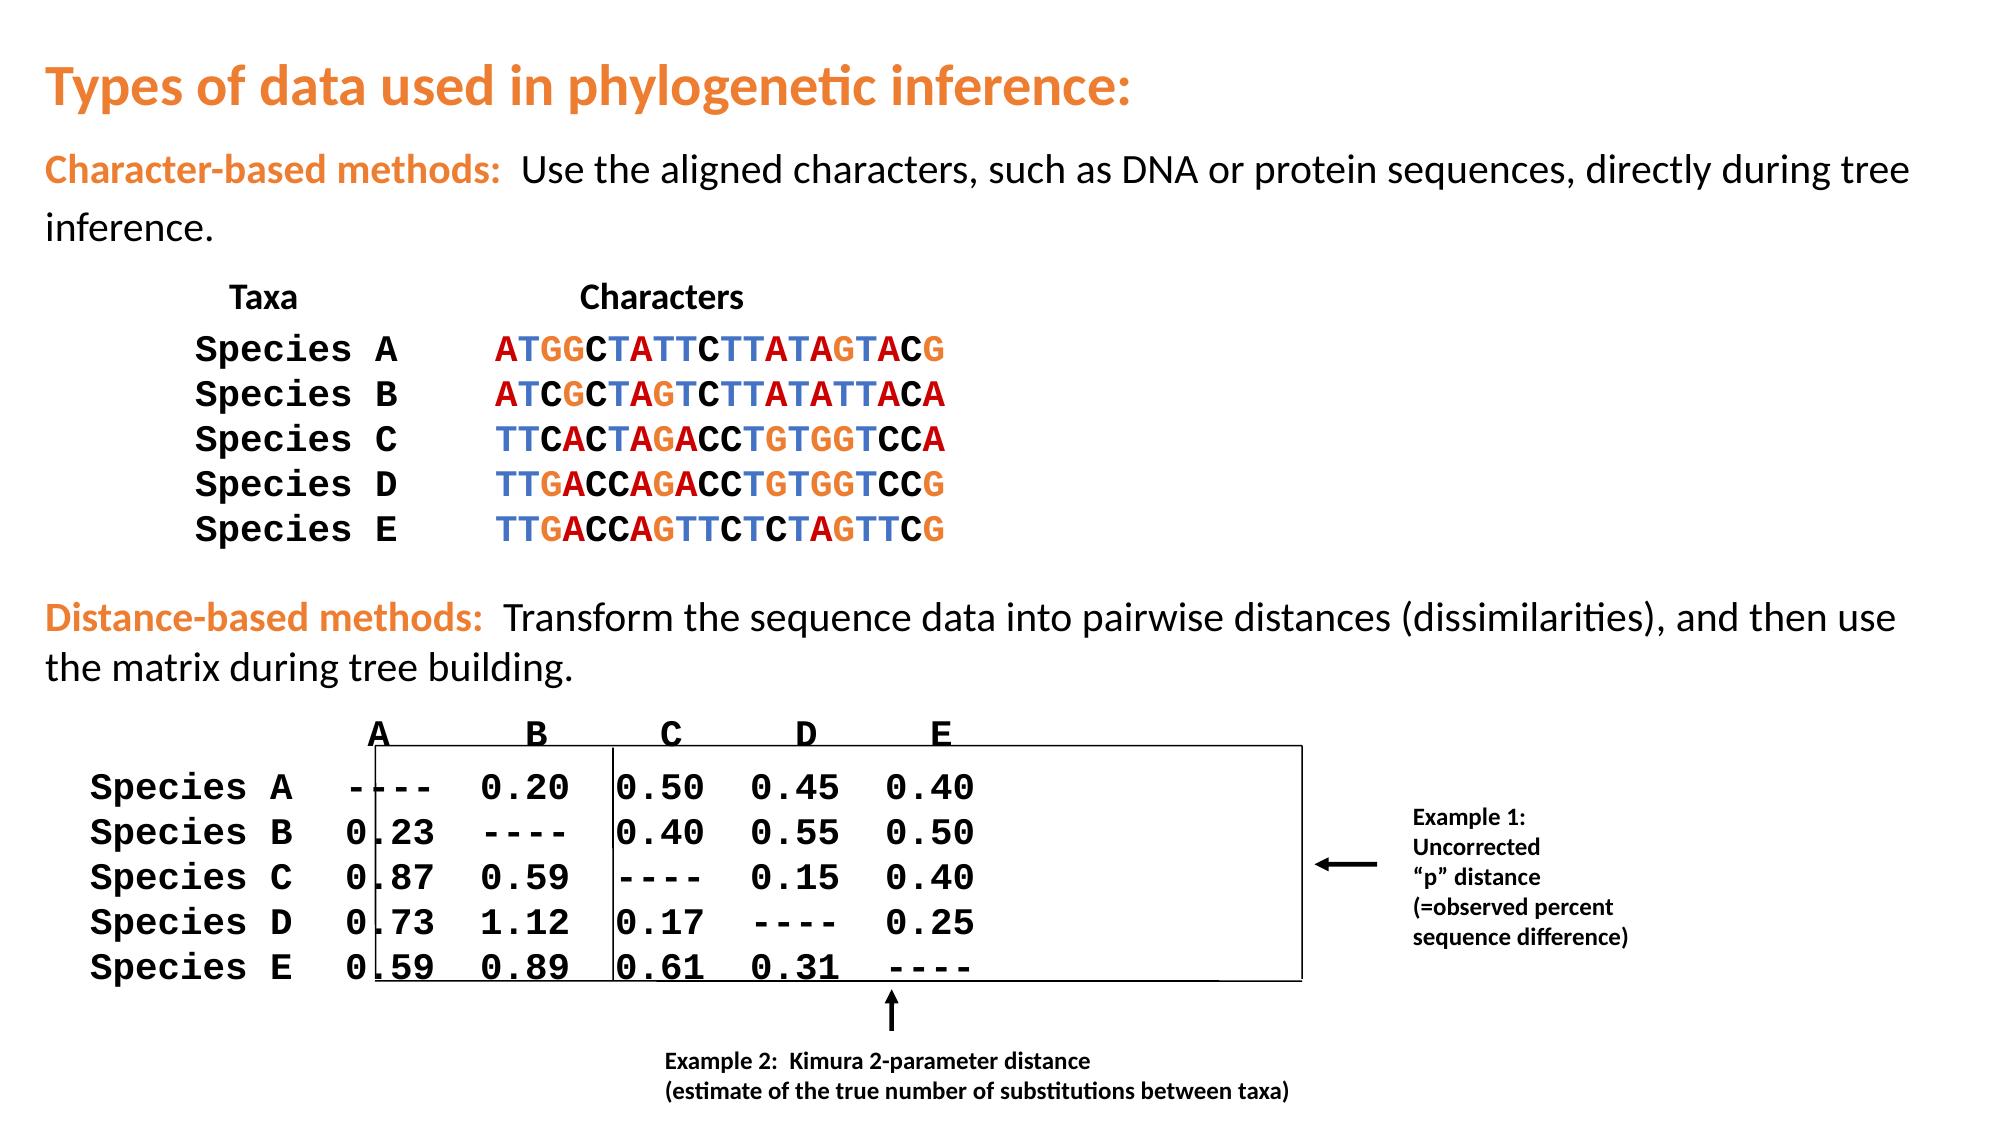

Types of data used in phylogenetic inference:

Character-based methods:  Use the aligned characters, such as DNA or protein sequences, directly during tree inference.

	    Taxa		          Characters

	Species A	ATGGCTATTCTTATAGTACG
	Species B	ATCGCTAGTCTTATATTACA
	Species C	TTCACTAGACCTGTGGTCCA
	Species D	TTGACCAGACCTGTGGTCCG
	Species E	TTGACCAGTTCTCTAGTTCG

Distance-based methods:  Transform the sequence data into pairwise distances (dissimilarities), and then use the matrix during tree building.

           	 A      B     C     D     E

  Species A	----  0.20  0.50  0.45  0.40
  Species B	0.23  ----  0.40  0.55  0.50
  Species C	0.87  0.59  ----  0.15  0.40
  Species D	0.73  1.12  0.17  ----  0.25
  Species E	0.59  0.89  0.61  0.31  ----

Example 1:
Uncorrected
“p” distance
(=observed percent
sequence difference)

Example 2:  Kimura 2-parameter distance
(estimate of the true number of substitutions between taxa)